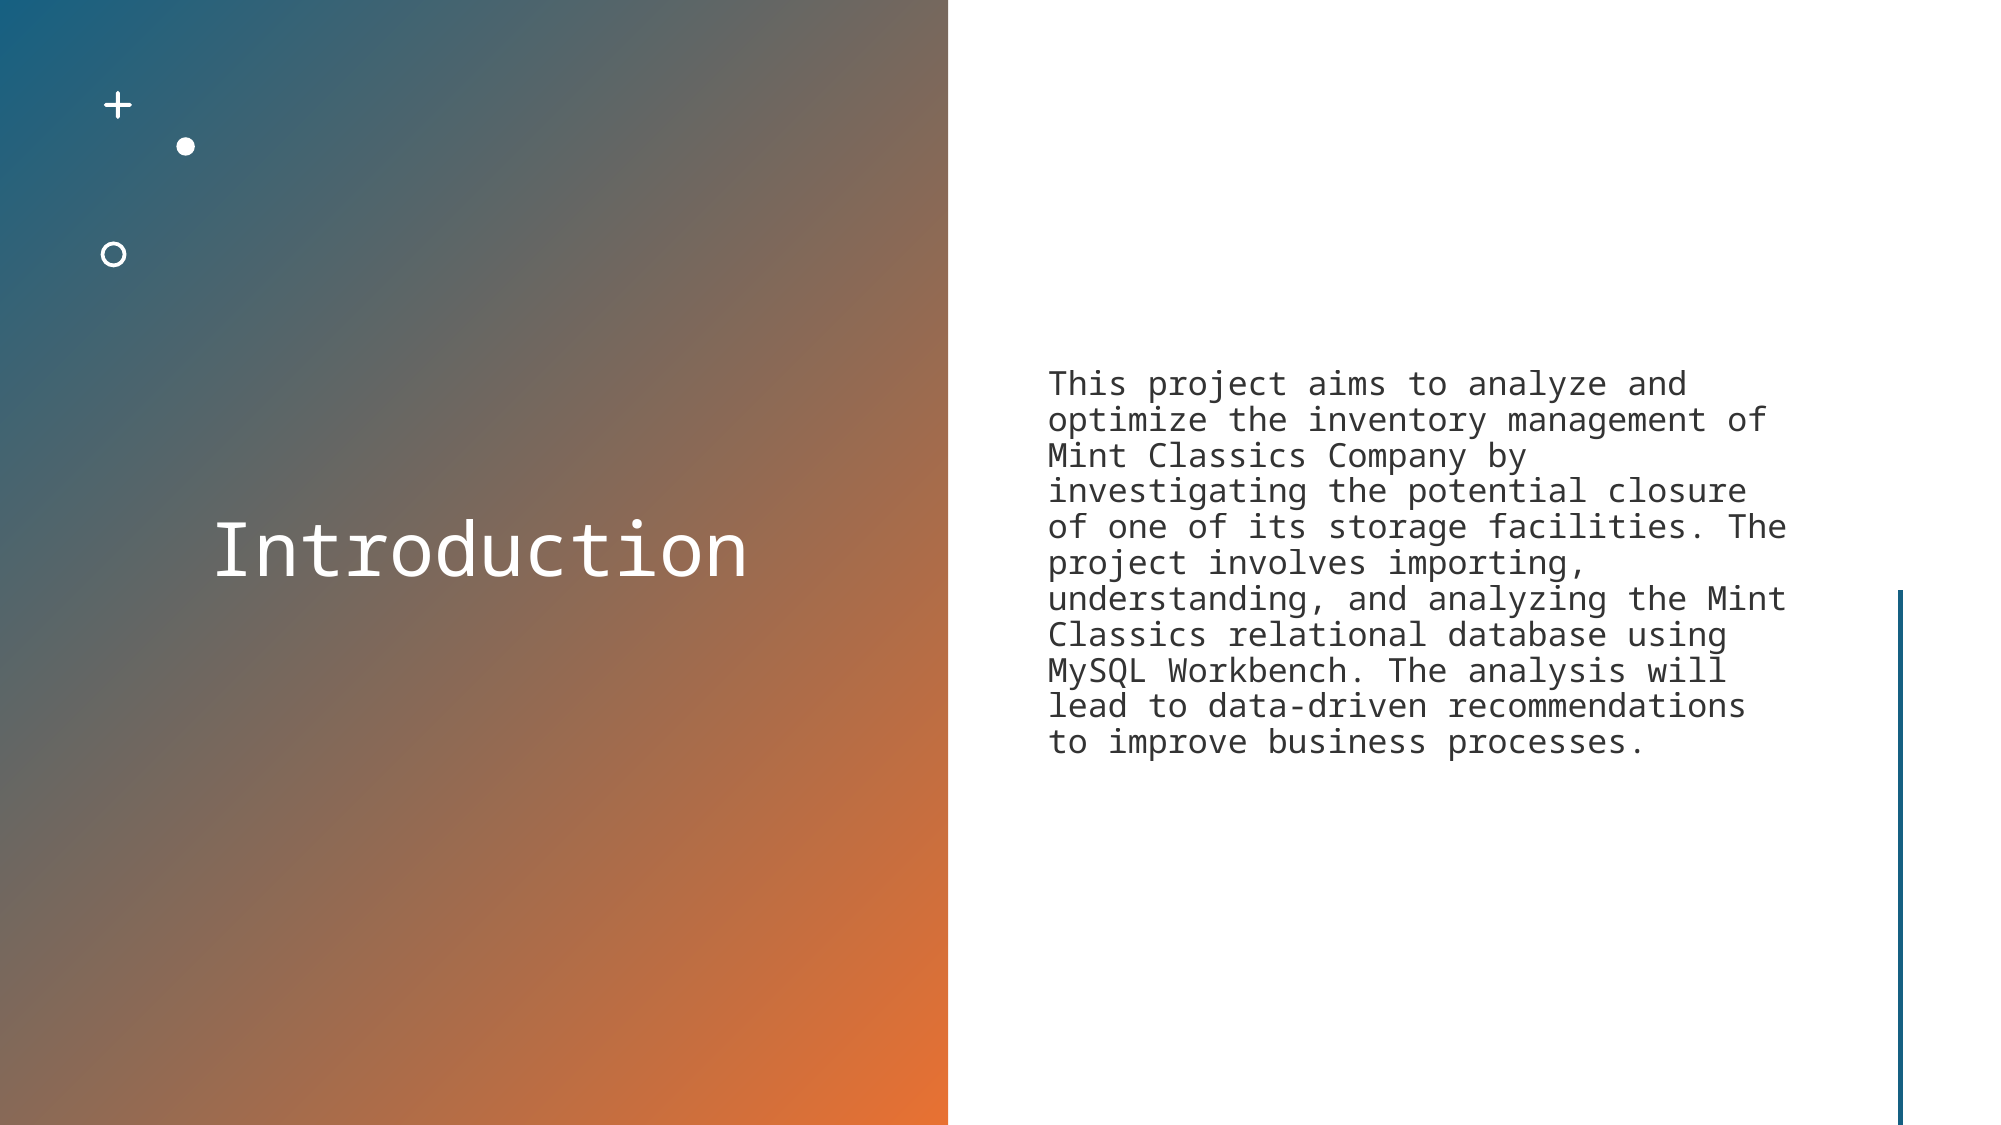

# Introduction
This project aims to analyze and optimize the inventory management of Mint Classics Company by investigating the potential closure of one of its storage facilities. The project involves importing, understanding, and analyzing the Mint Classics relational database using MySQL Workbench. The analysis will lead to data-driven recommendations to improve business processes.